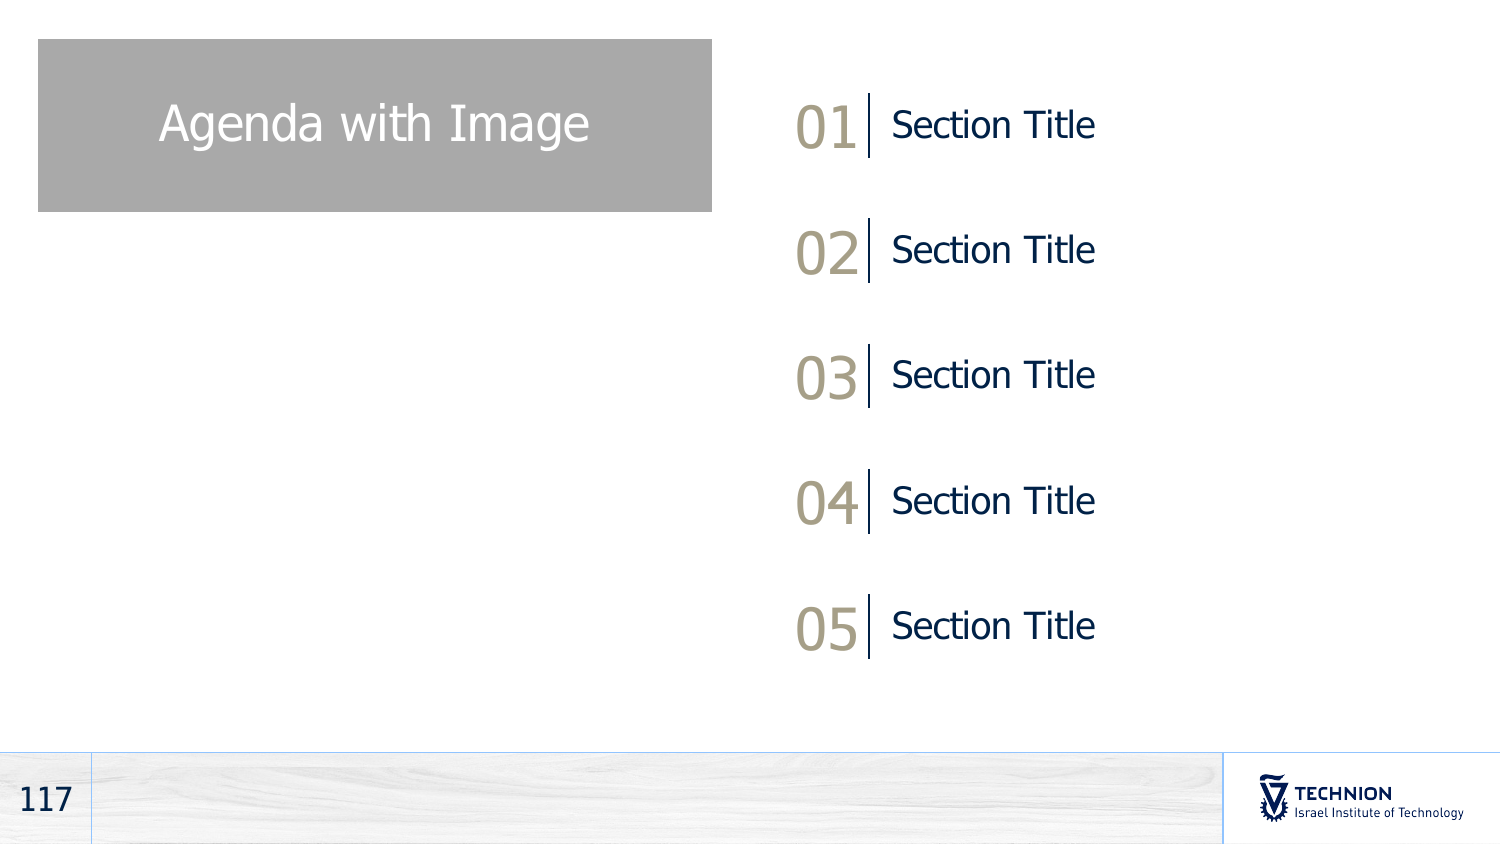

Agenda with Image
Section Title
01
Section Title
02
Section Title
03
Section Title
04
Section Title
05
117